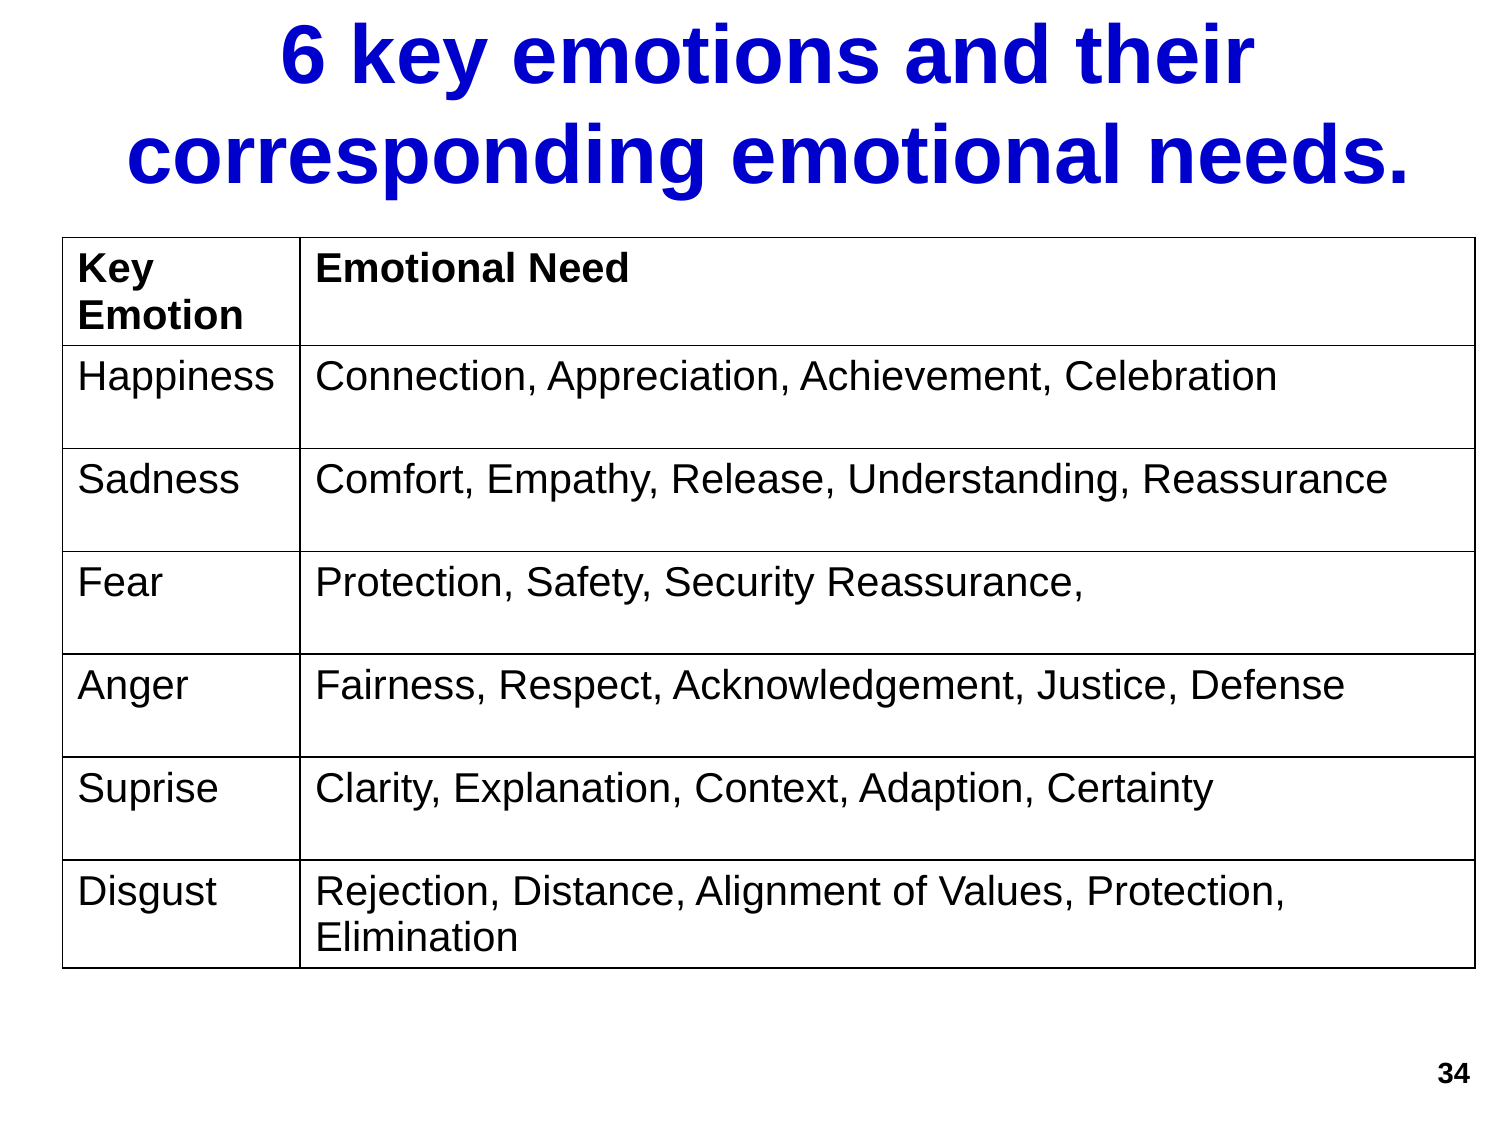

# 6 key emotions and their corresponding emotional needs.
| Key Emotion | Emotional Need |
| --- | --- |
| Happiness | Connection, Appreciation, Achievement, Celebration |
| Sadness | Comfort, Empathy, Release, Understanding, Reassurance |
| Fear | Protection, Safety, Security Reassurance, |
| Anger | Fairness, Respect, Acknowledgement, Justice, Defense |
| Suprise | Clarity, Explanation, Context, Adaption, Certainty |
| Disgust | Rejection, Distance, Alignment of Values, Protection, Elimination |
34